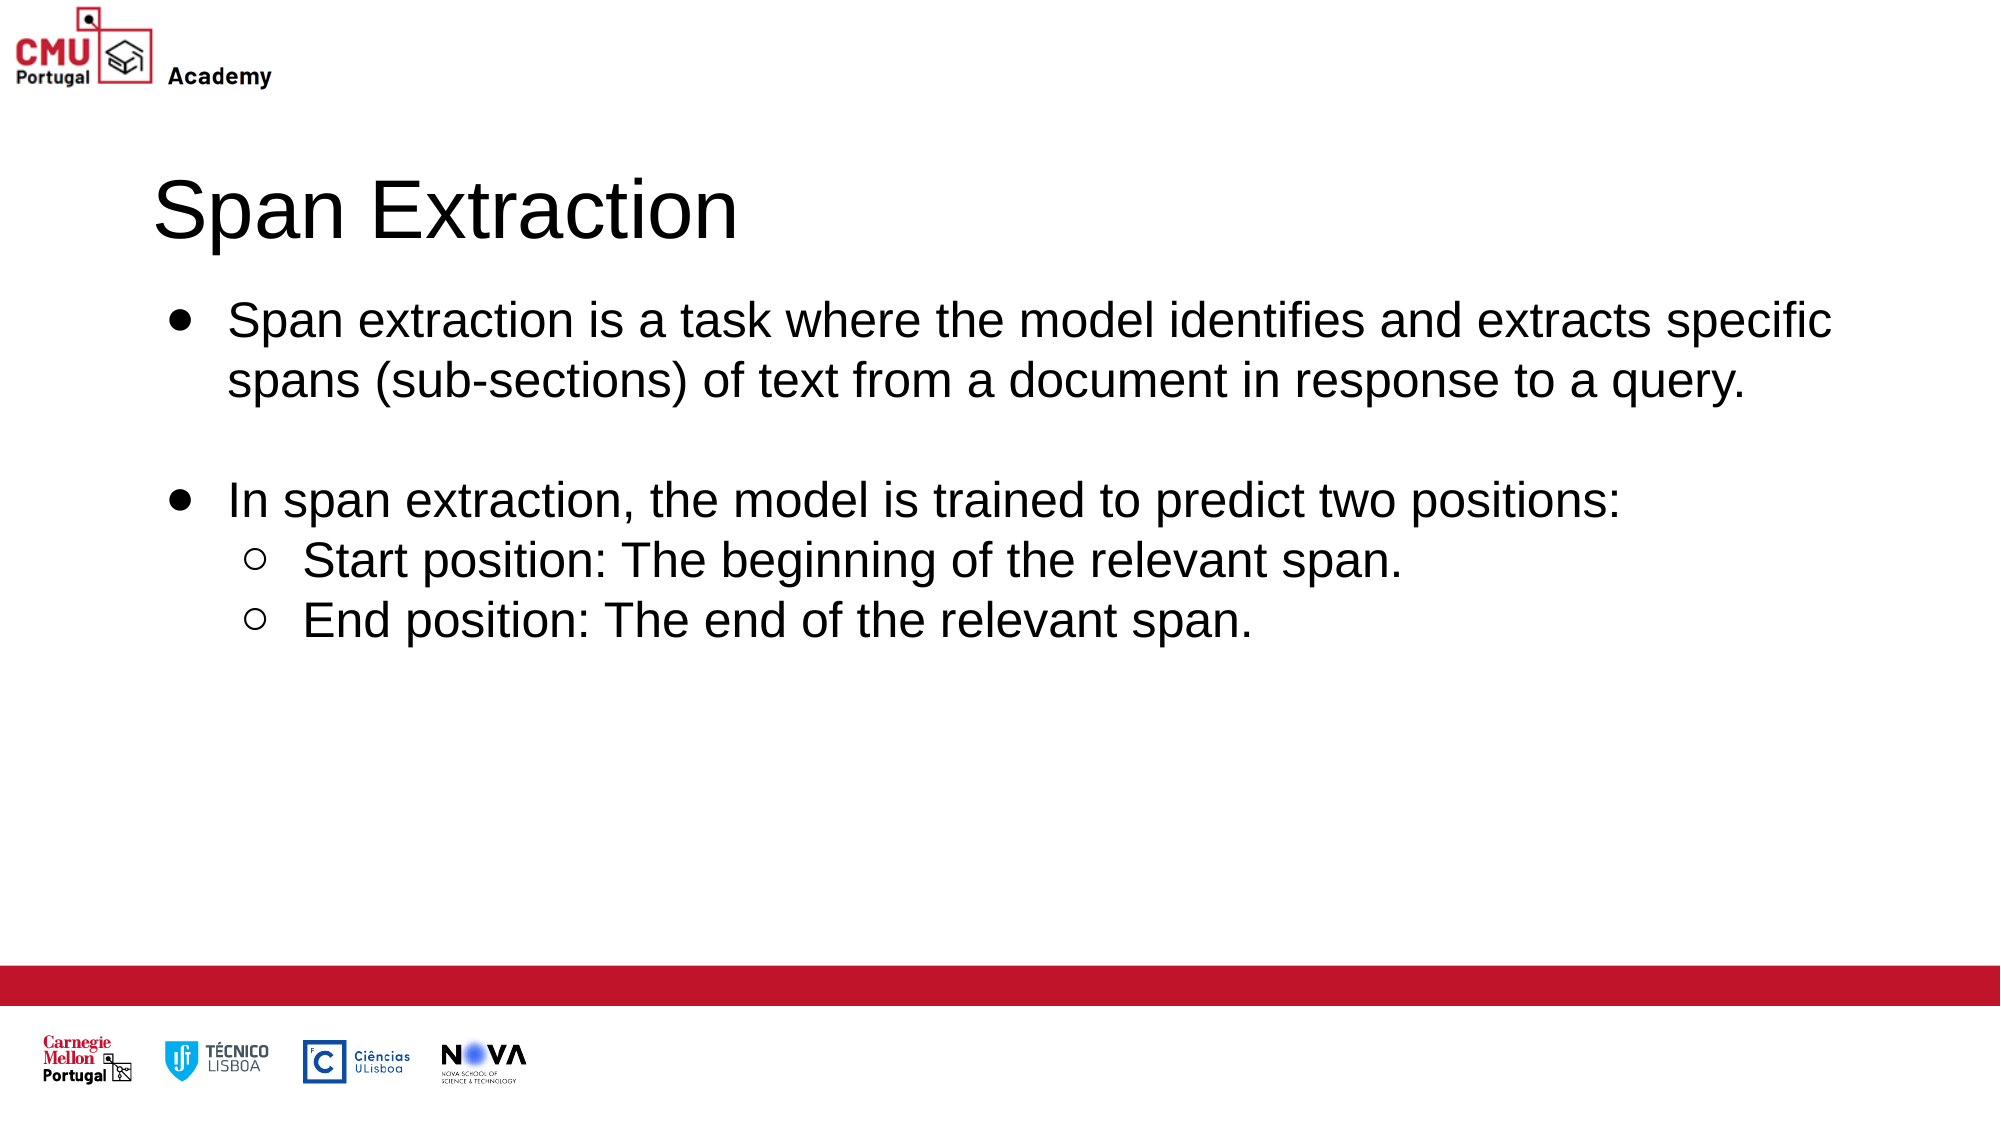

# Span Extraction
Span extraction is a task where the model identifies and extracts specific spans (sub-sections) of text from a document in response to a query.
In span extraction, the model is trained to predict two positions:
Start position: The beginning of the relevant span.
End position: The end of the relevant span.